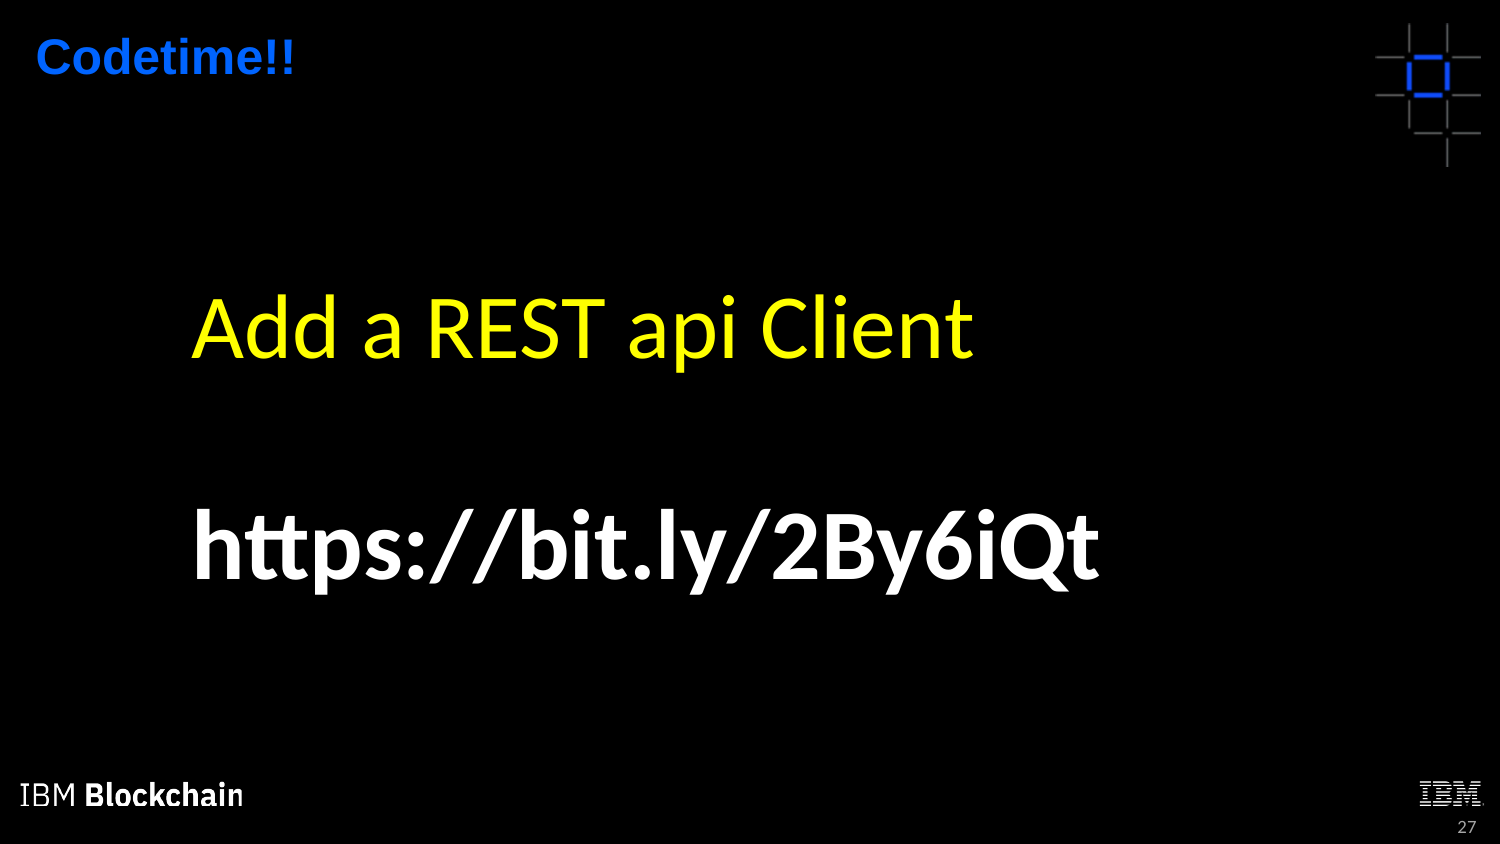

Codetime!!

Add a REST api Client

https://bit.ly/2By6iQt